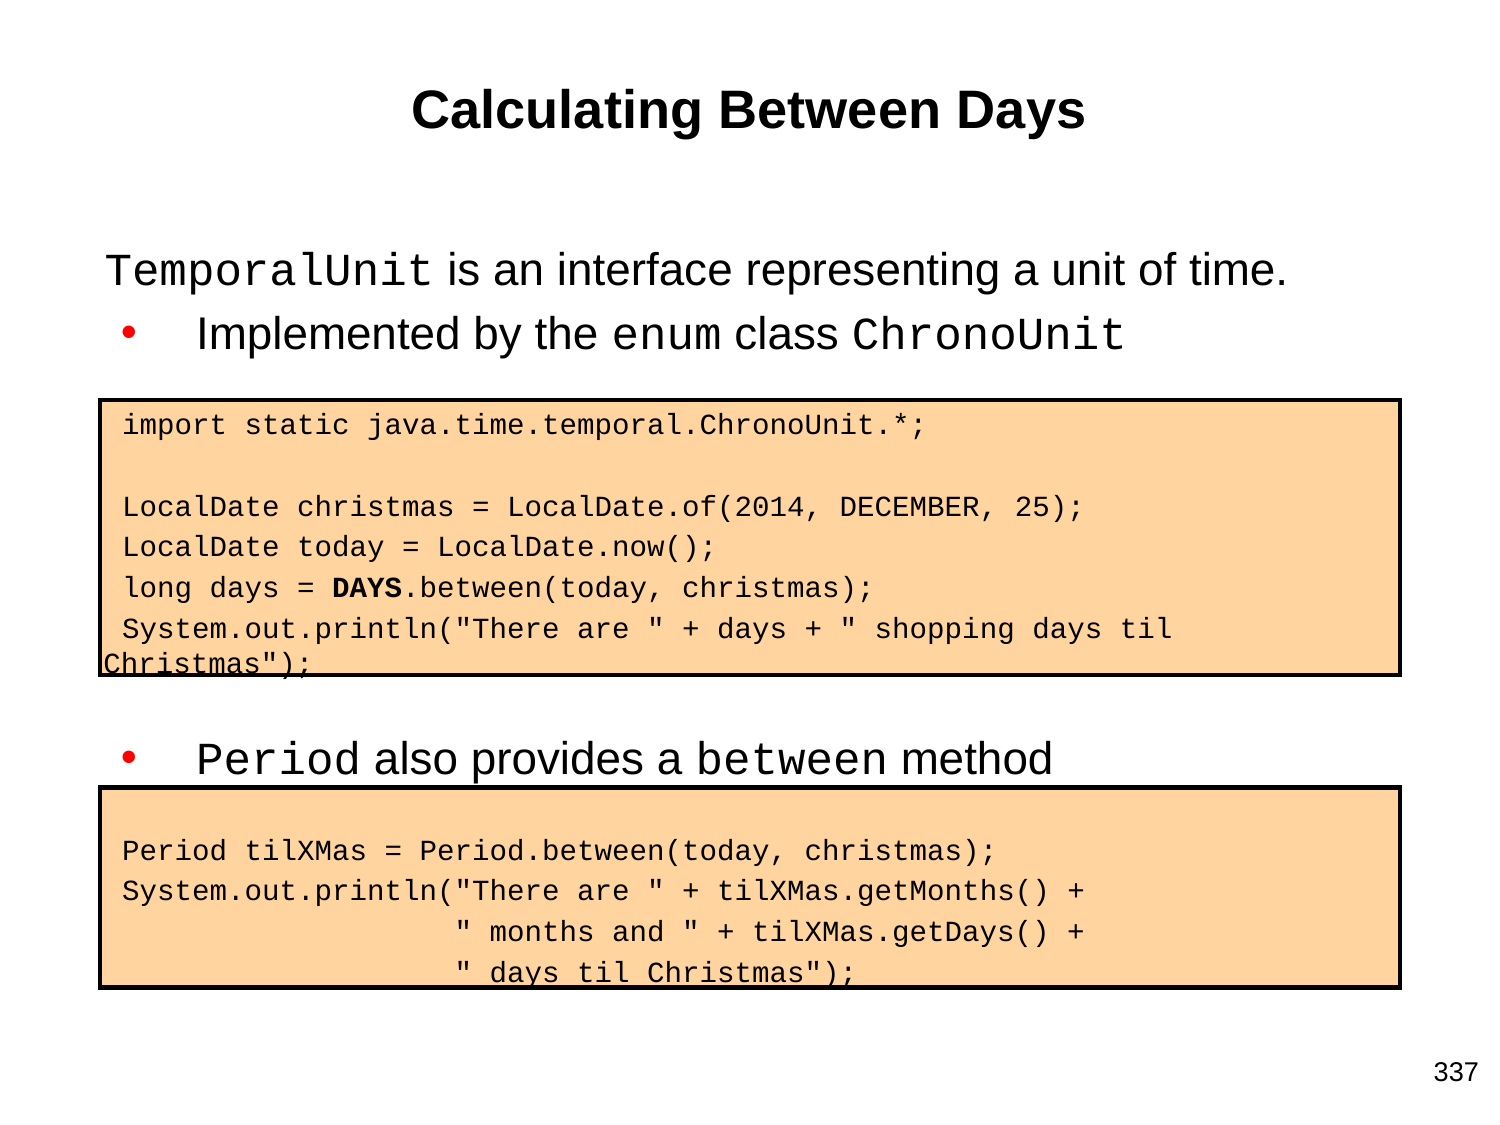

# Calculating Between Days
TemporalUnit is an interface representing a unit of time.
Implemented by the enum class ChronoUnit

 import static java.time.temporal.ChronoUnit.*;

 LocalDate christmas = LocalDate.of(2014, DECEMBER, 25);
 LocalDate today = LocalDate.now();
 long days = DAYS.between(today, christmas);
 System.out.println("There are " + days + " shopping days til Christmas");

Period also provides a between method

 Period tilXMas = Period.between(today, christmas);
 System.out.println("There are " + tilXMas.getMonths() +
                    " months and " + tilXMas.getDays() +
                    " days til Christmas");

337